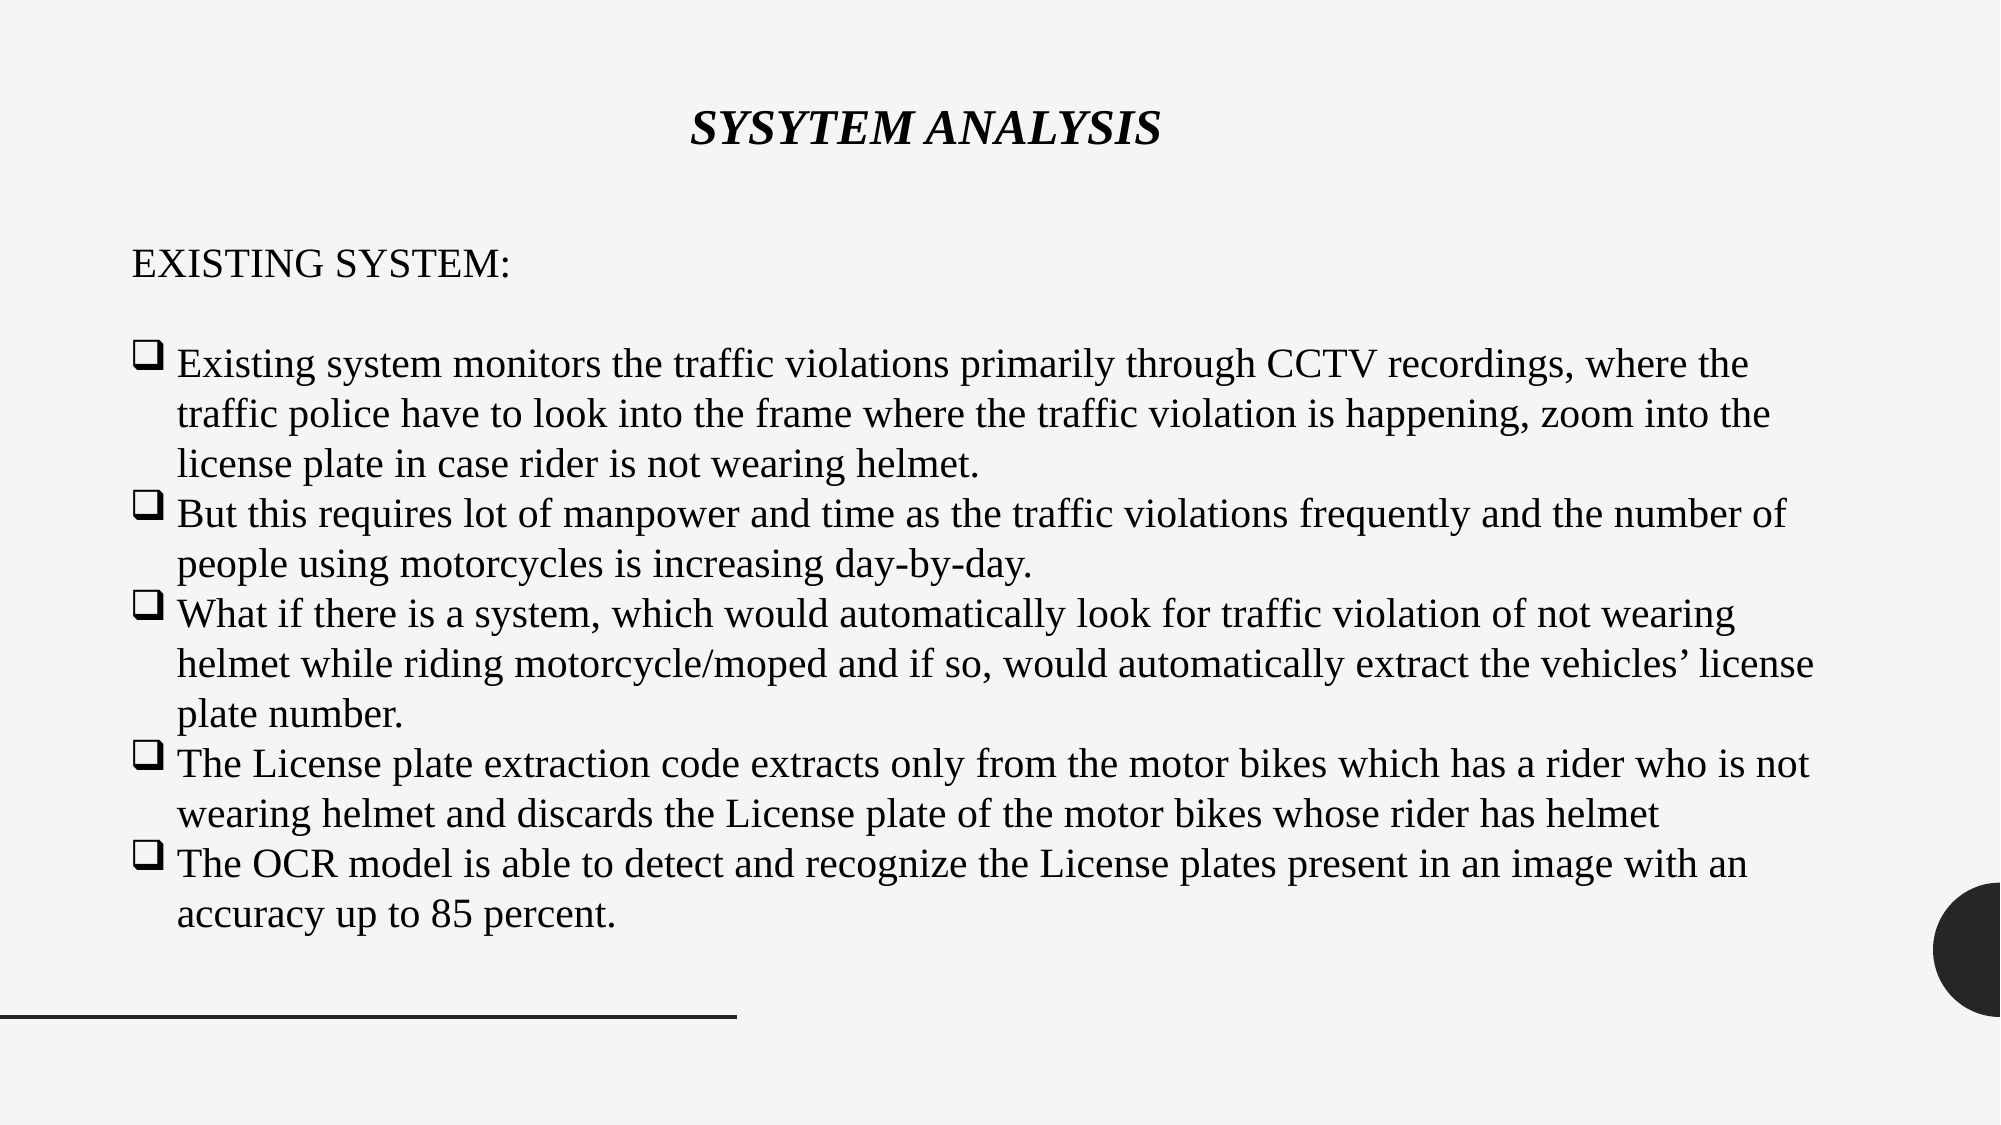

SYSYTEM ANALYSIS
EXISTING SYSTEM:
Existing system monitors the traffic violations primarily through CCTV recordings, where the traffic police have to look into the frame where the traffic violation is happening, zoom into the license plate in case rider is not wearing helmet.
But this requires lot of manpower and time as the traffic violations frequently and the number of people using motorcycles is increasing day-by-day.
What if there is a system, which would automatically look for traffic violation of not wearing helmet while riding motorcycle/moped and if so, would automatically extract the vehicles’ license plate number.
The License plate extraction code extracts only from the motor bikes which has a rider who is not wearing helmet and discards the License plate of the motor bikes whose rider has helmet
The OCR model is able to detect and recognize the License plates present in an image with an accuracy up to 85 percent.